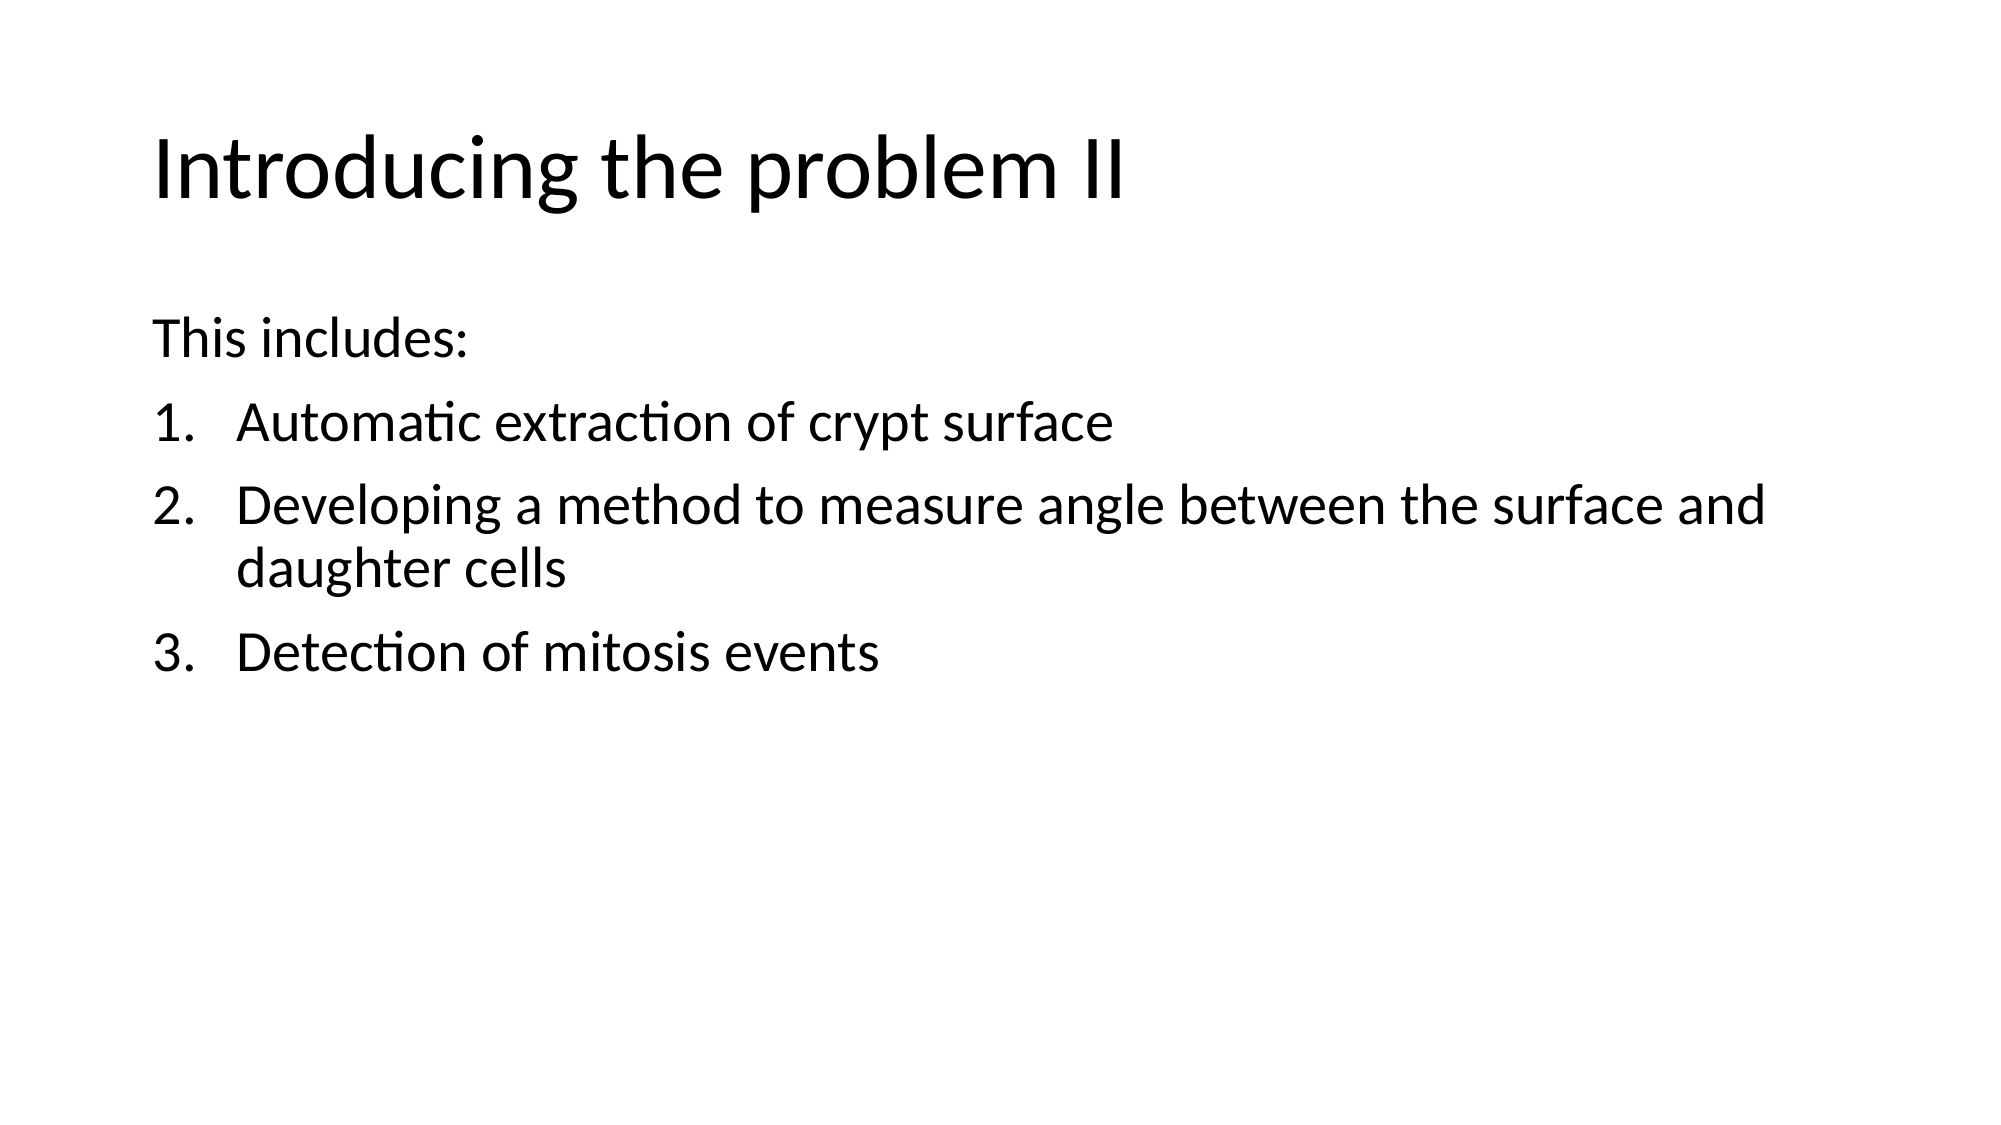

# Introducing the problem II
This includes:
Automatic extraction of crypt surface
Developing a method to measure angle between the surface and daughter cells
Detection of mitosis events